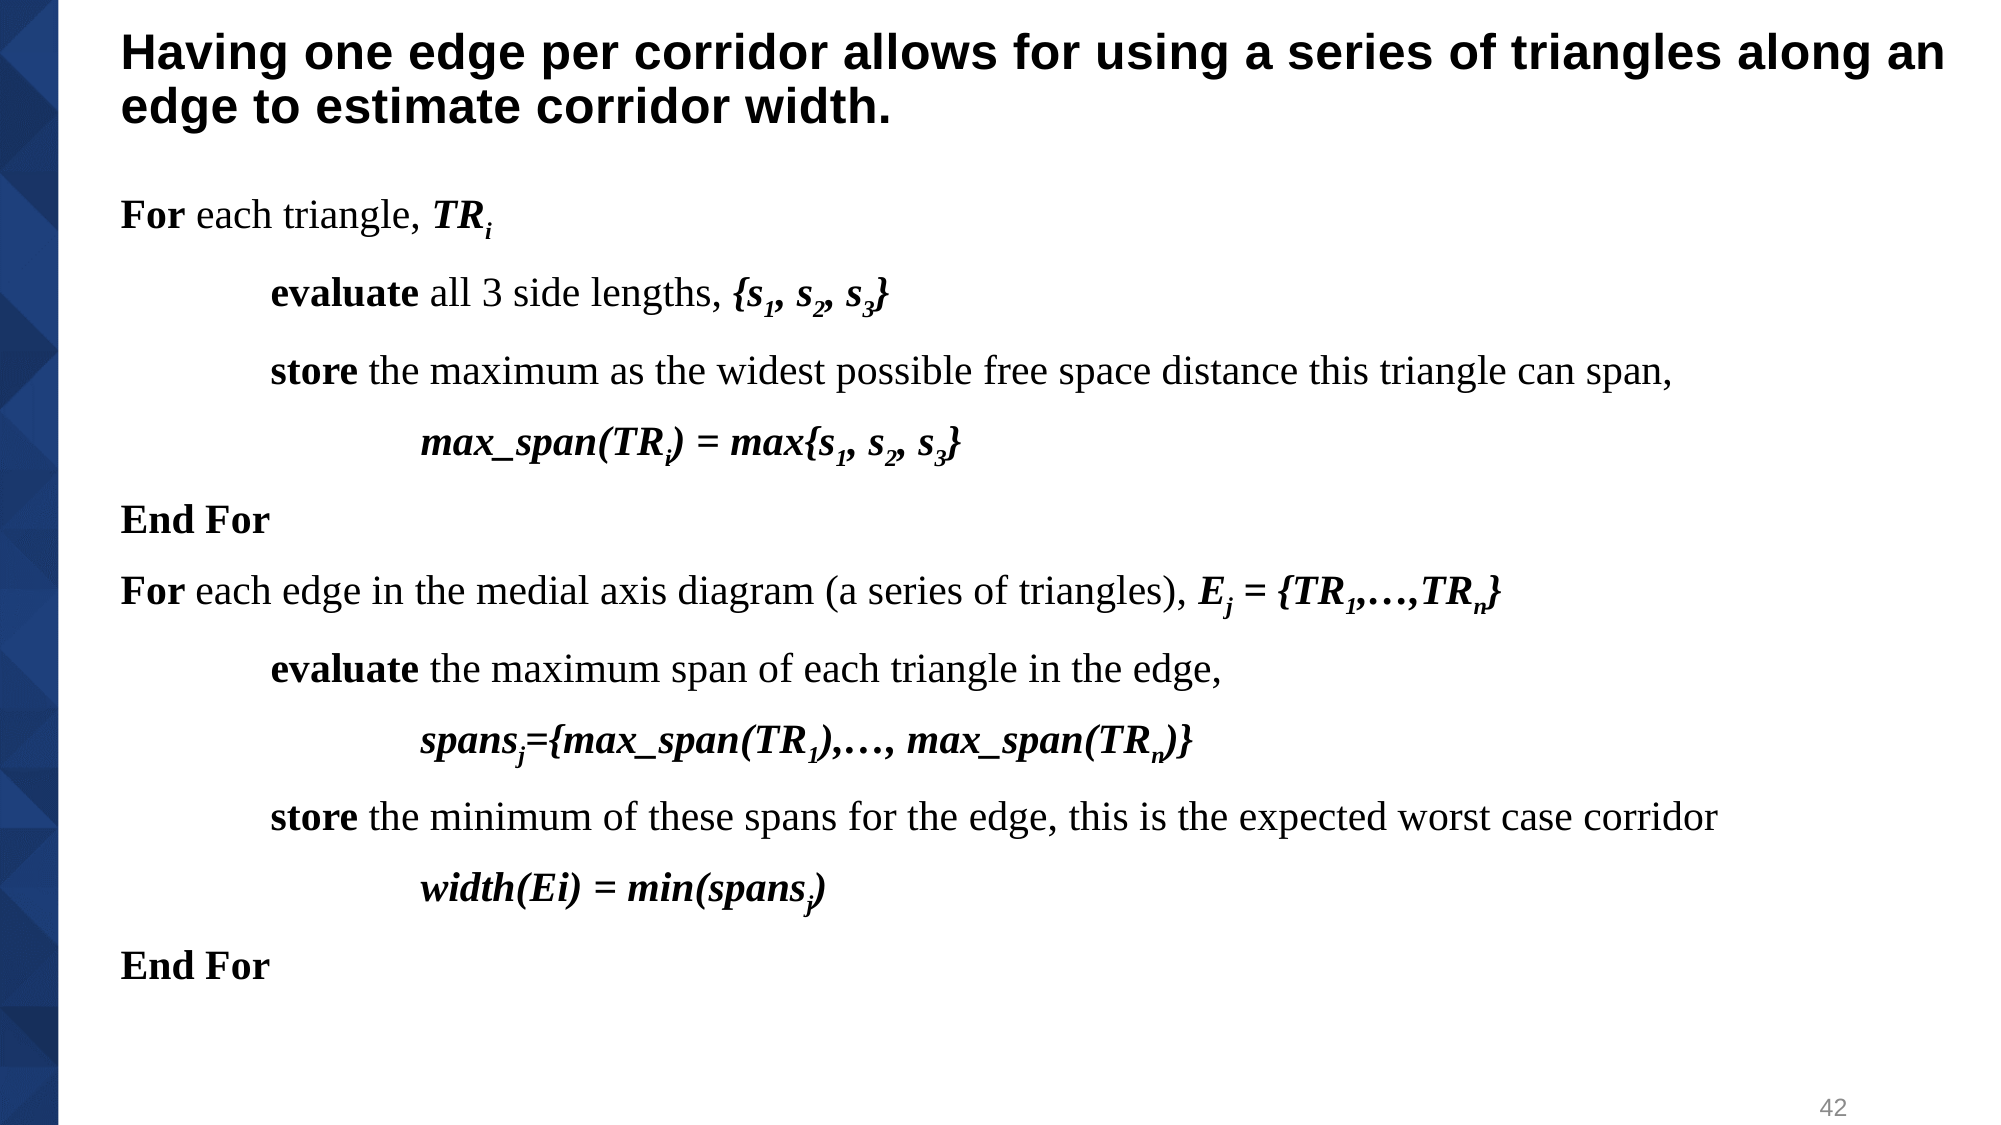

# Having one edge per corridor allows for using a series of triangles along an edge to estimate corridor width.
For each triangle, TRi
	evaluate all 3 side lengths, {s1, s2, s3}
	store the maximum as the widest possible free space distance this triangle can span,
		max_span(TRi) = max{s1, s2, s3}
End For
For each edge in the medial axis diagram (a series of triangles), Ej = {TR1,…,TRn}
	evaluate the maximum span of each triangle in the edge,
		spansj={max_span(TR1),…, max_span(TRn)}
	store the minimum of these spans for the edge, this is the expected worst case corridor
		width(Ei) = min(spansj)
End For
42